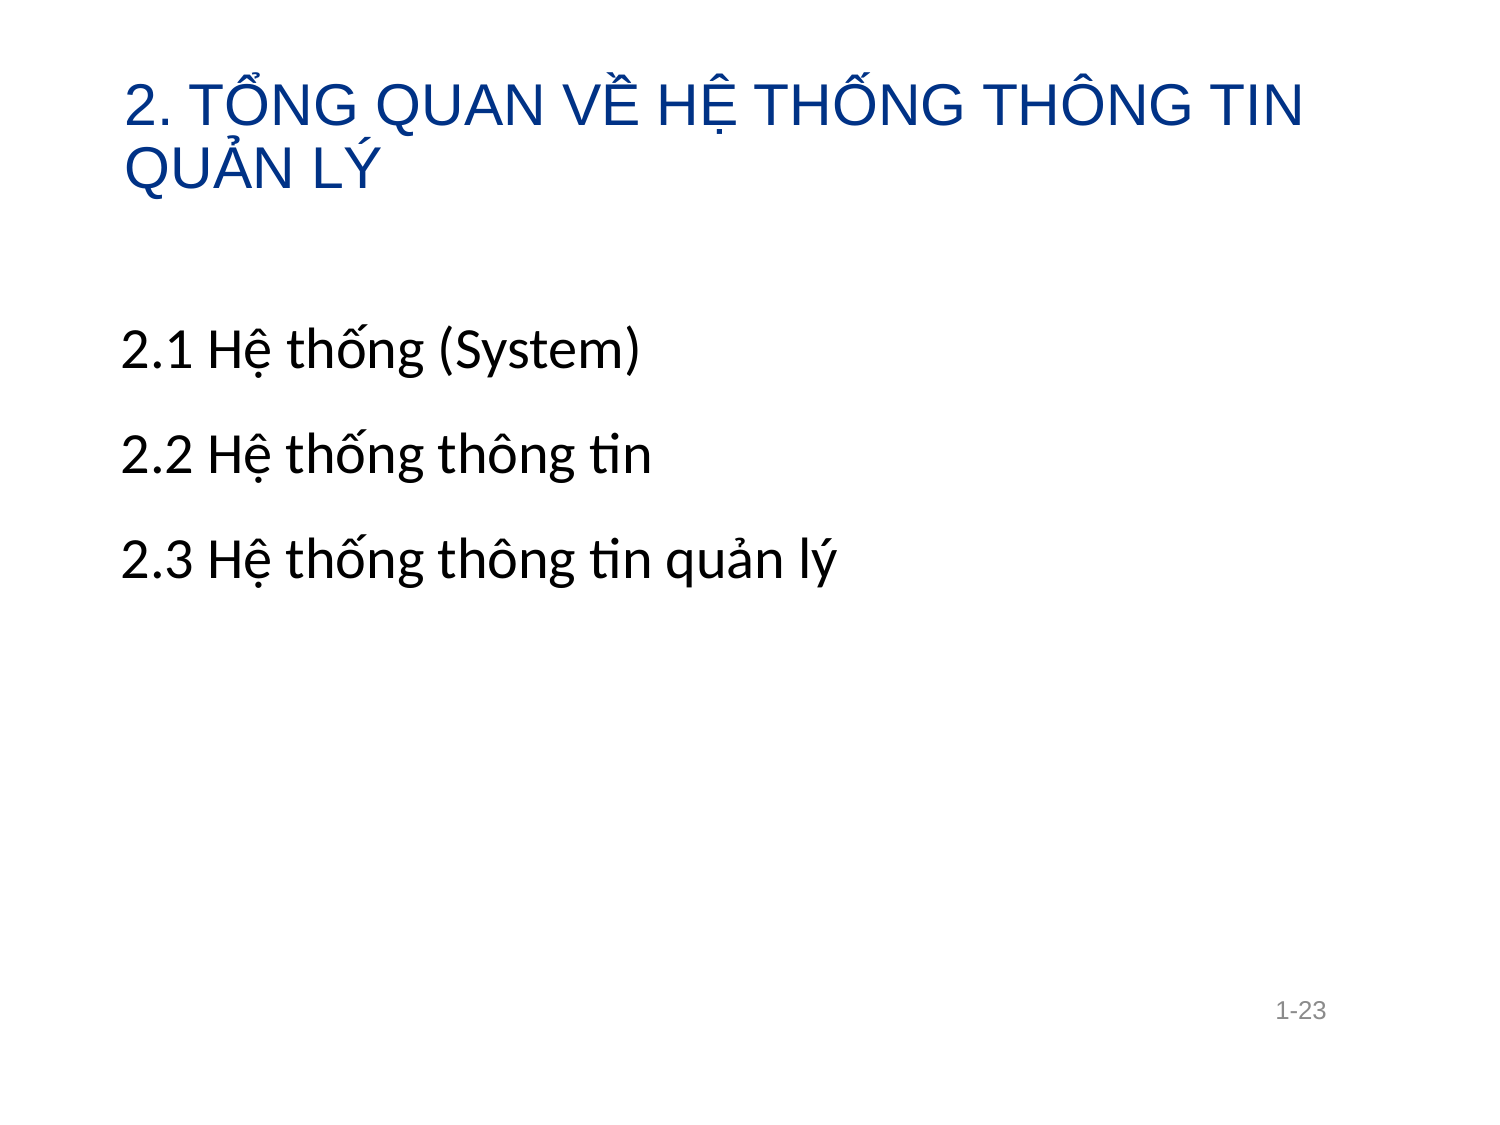

# 2. TỔNG QUAN VỀ HỆ THỐNG THÔNG TIN QUẢN LÝ
2.1 Hệ thống (System)
2.2 Hệ thống thông tin
2.3 Hệ thống thông tin quản lý
1-23